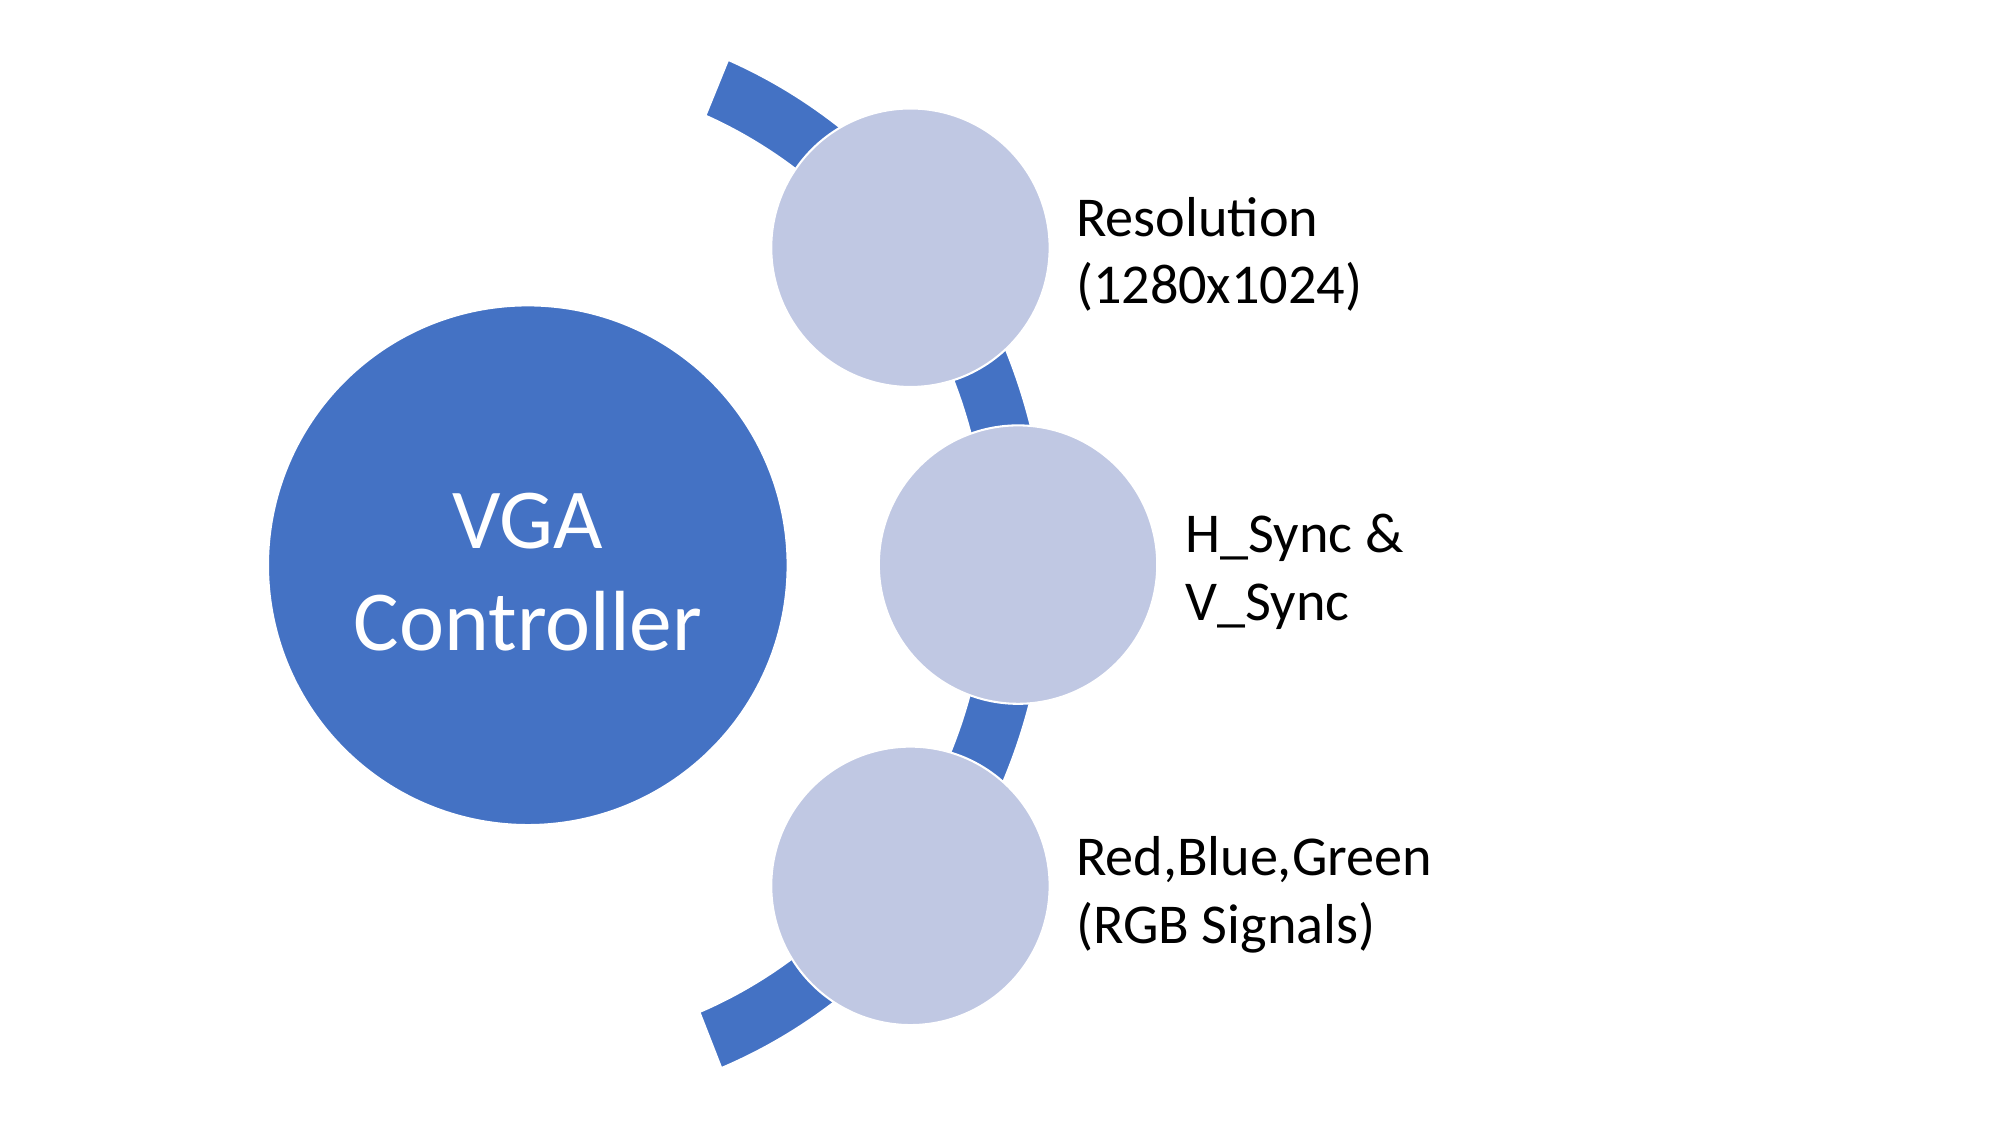

VGA
Controller
Resolution
(1280x1024)
H_Sync & V_Sync
Red,Blue,Green
(RGB Signals)